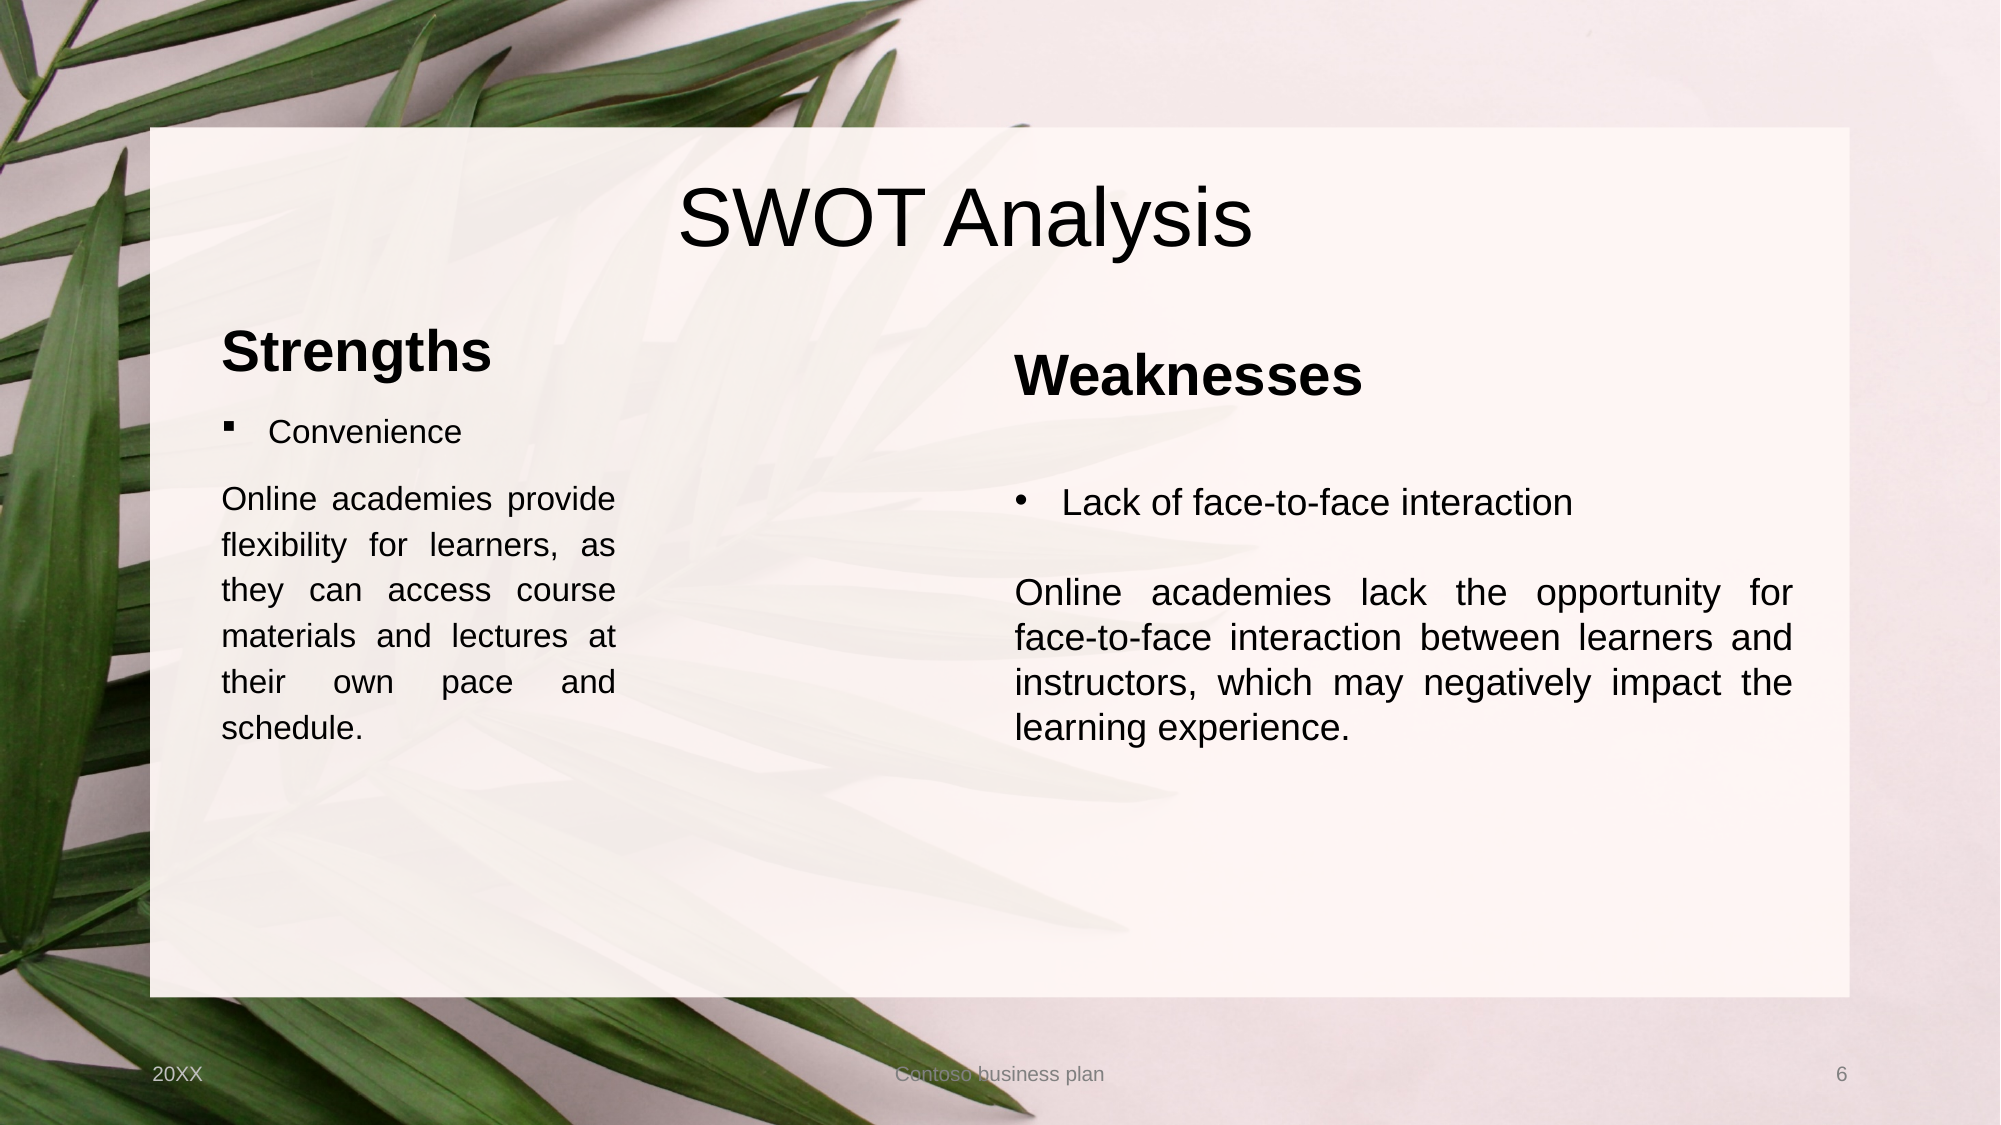

# SWOT Analysis
Strengths
Convenience
Online academies provide flexibility for learners, as they can access course materials and lectures at their own pace and schedule.
Weaknesses

Lack of face-to-face interaction

Online academies lack the opportunity for face-to-face interaction between learners and instructors, which may negatively impact the learning experience.
20XX
Contoso business plan
6